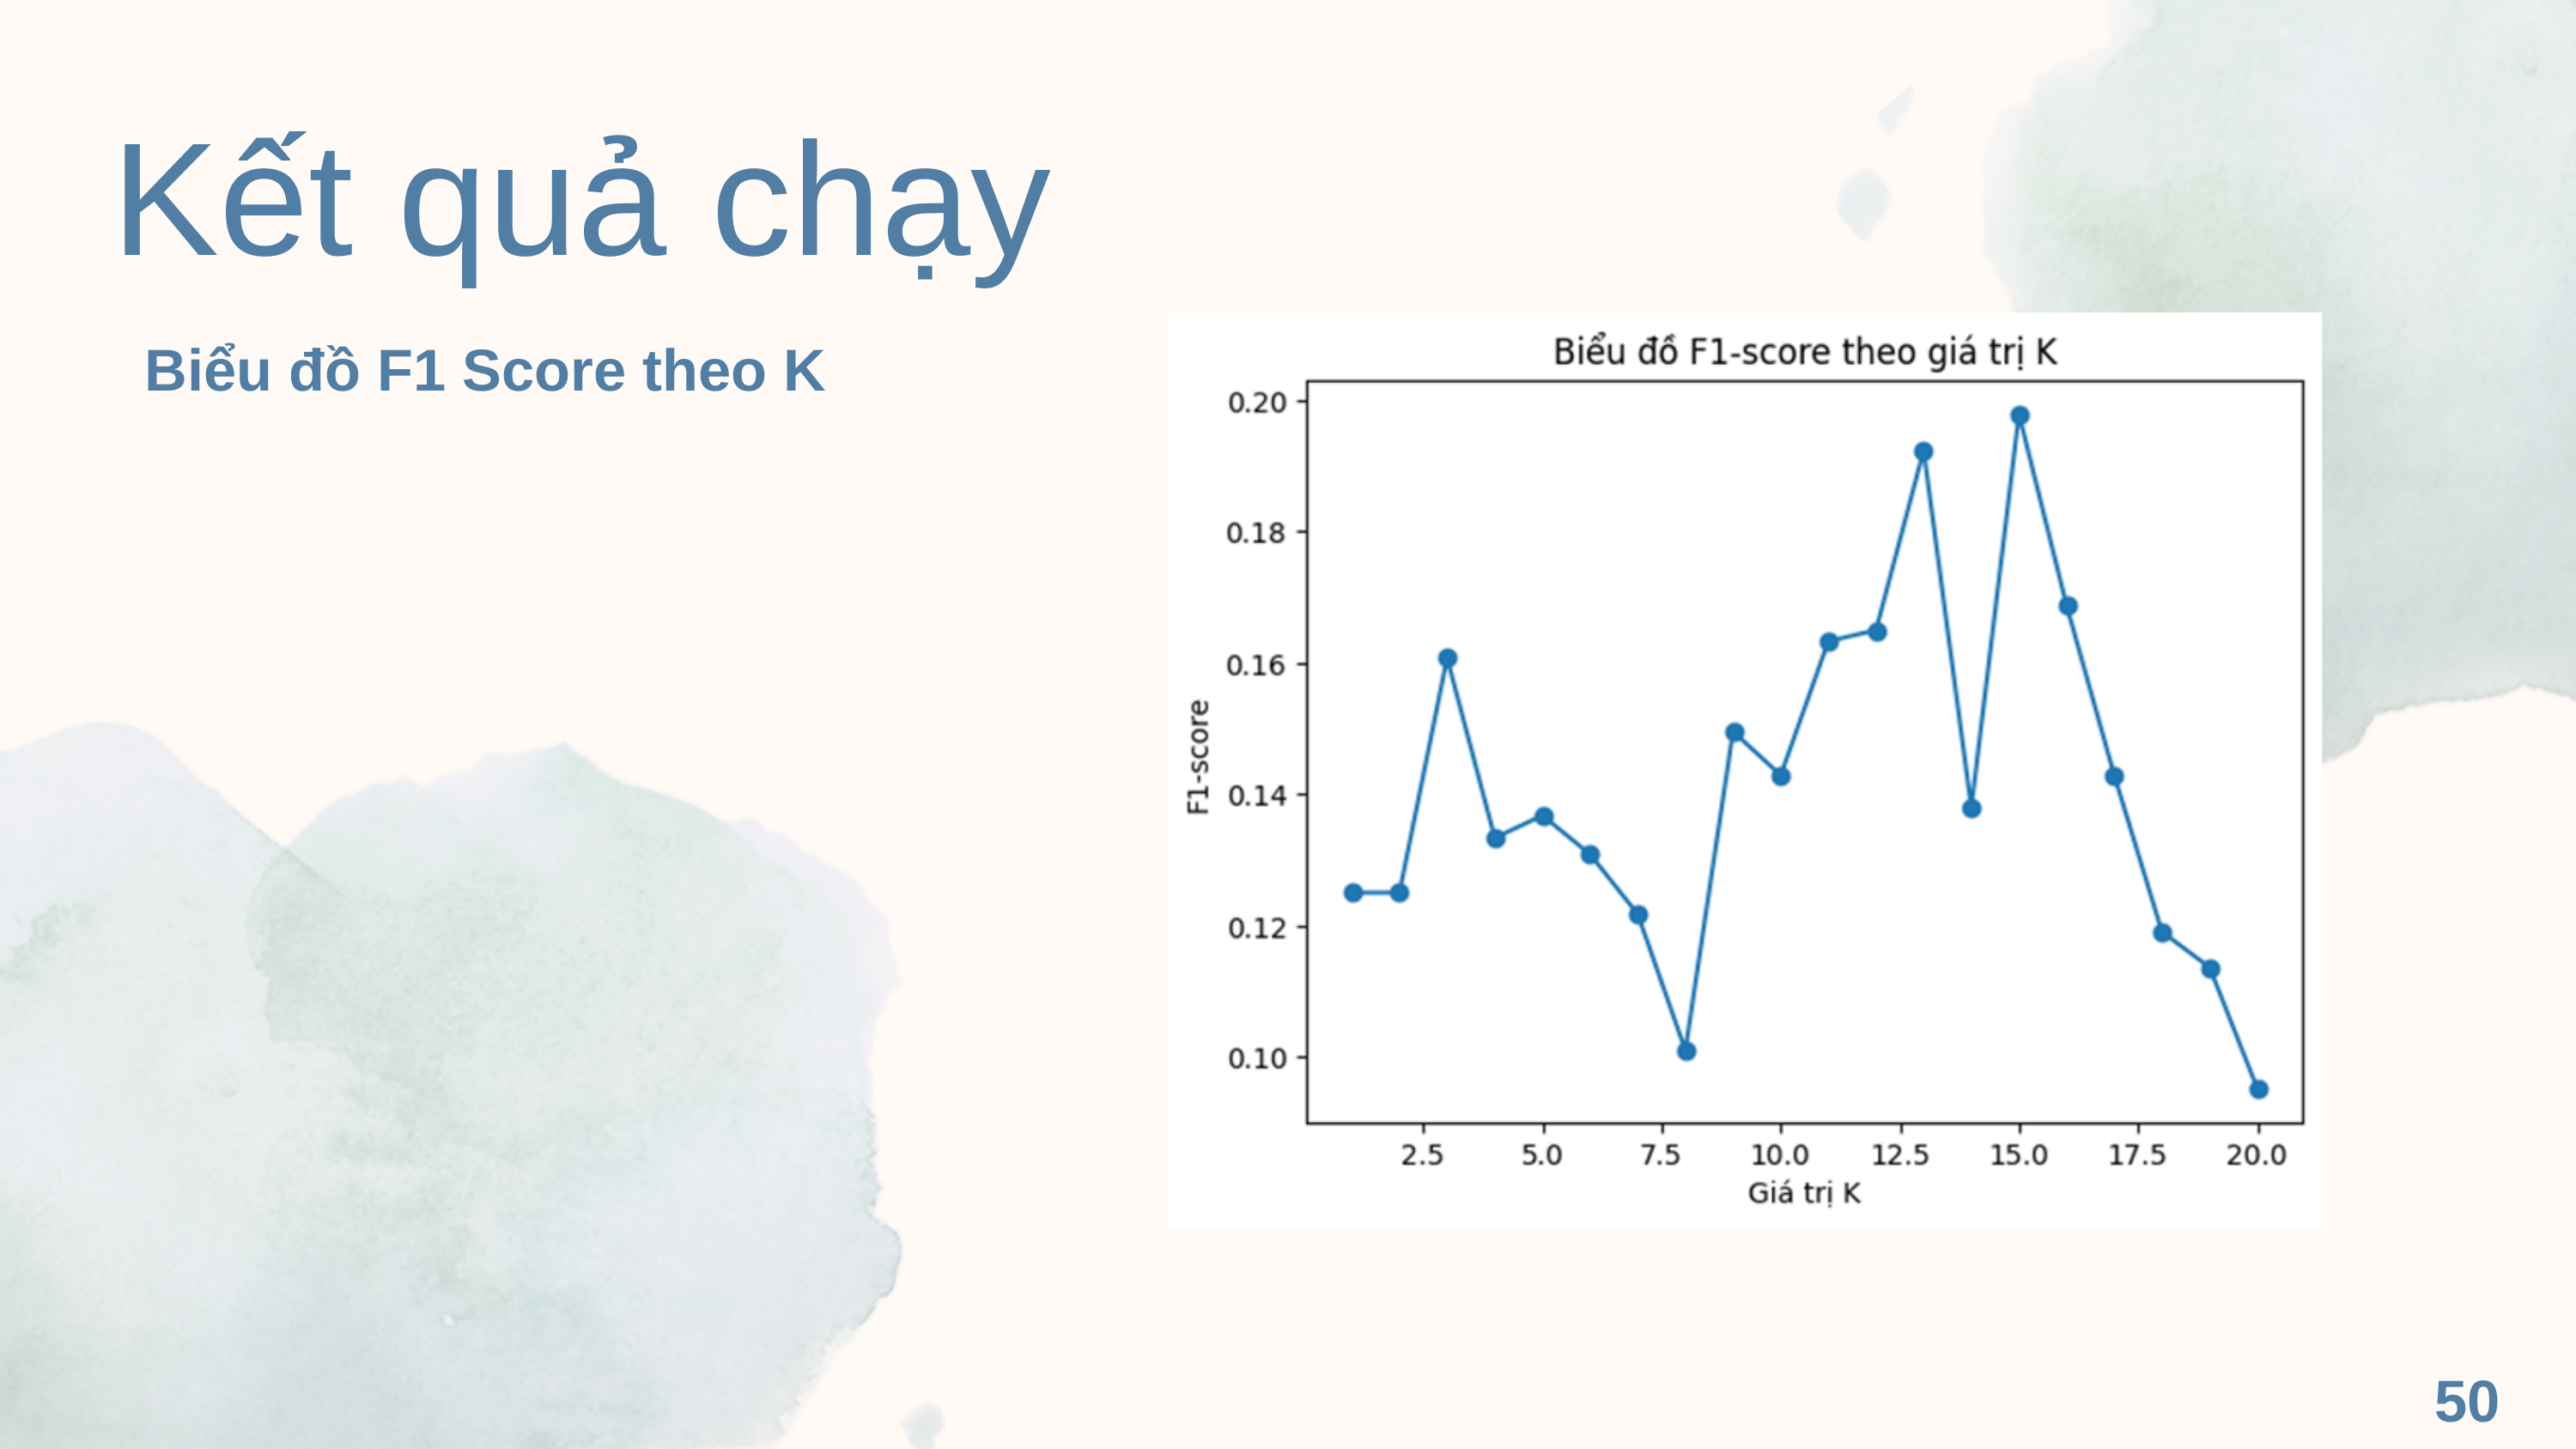

Kết quả chạy
Biểu đồ F1 Score theo K

50